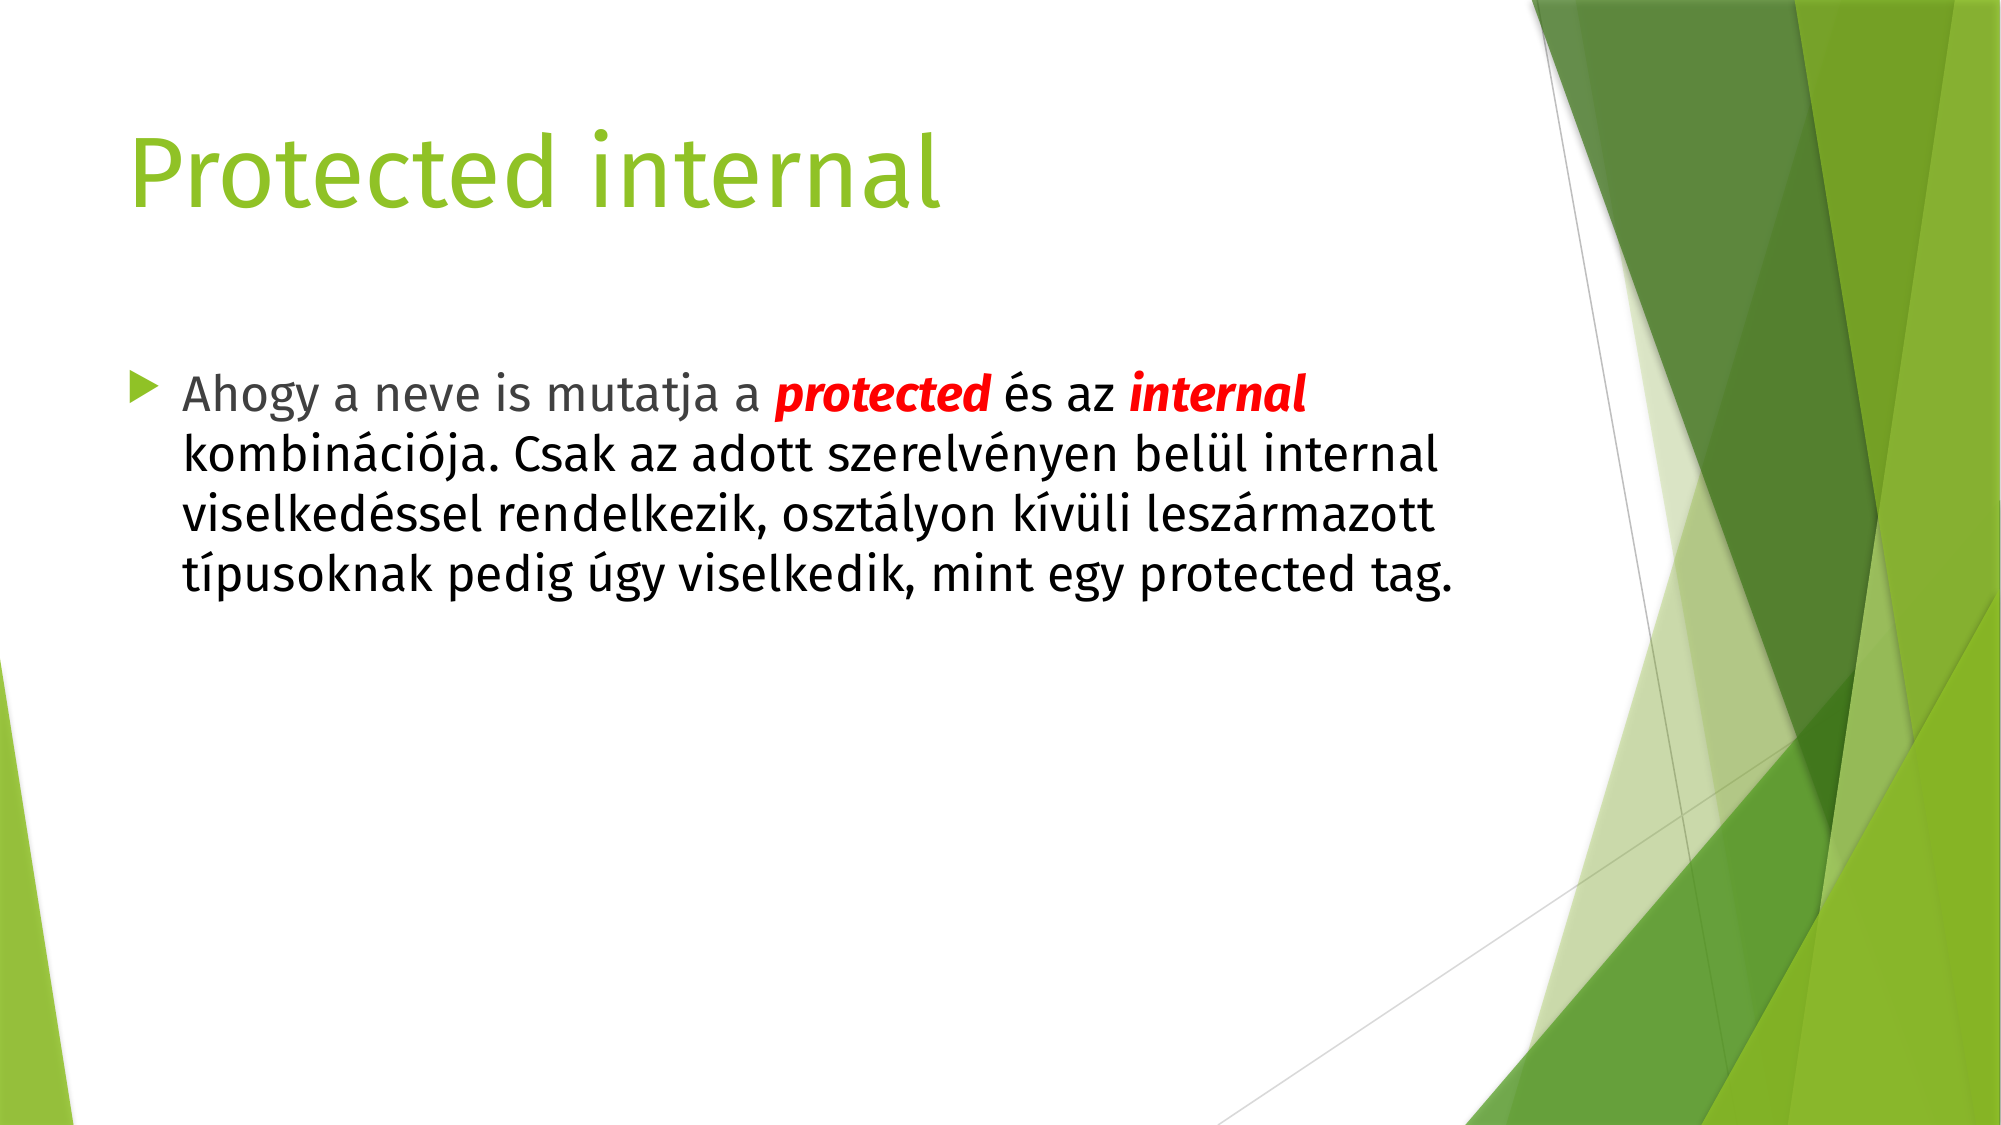

# Protected internal
Ahogy a neve is mutatja a protected és az internal kombinációja. Csak az adott szerelvényen belül internal viselkedéssel rendelkezik, osztályon kívüli leszármazott típusoknak pedig úgy viselkedik, mint egy protected tag.